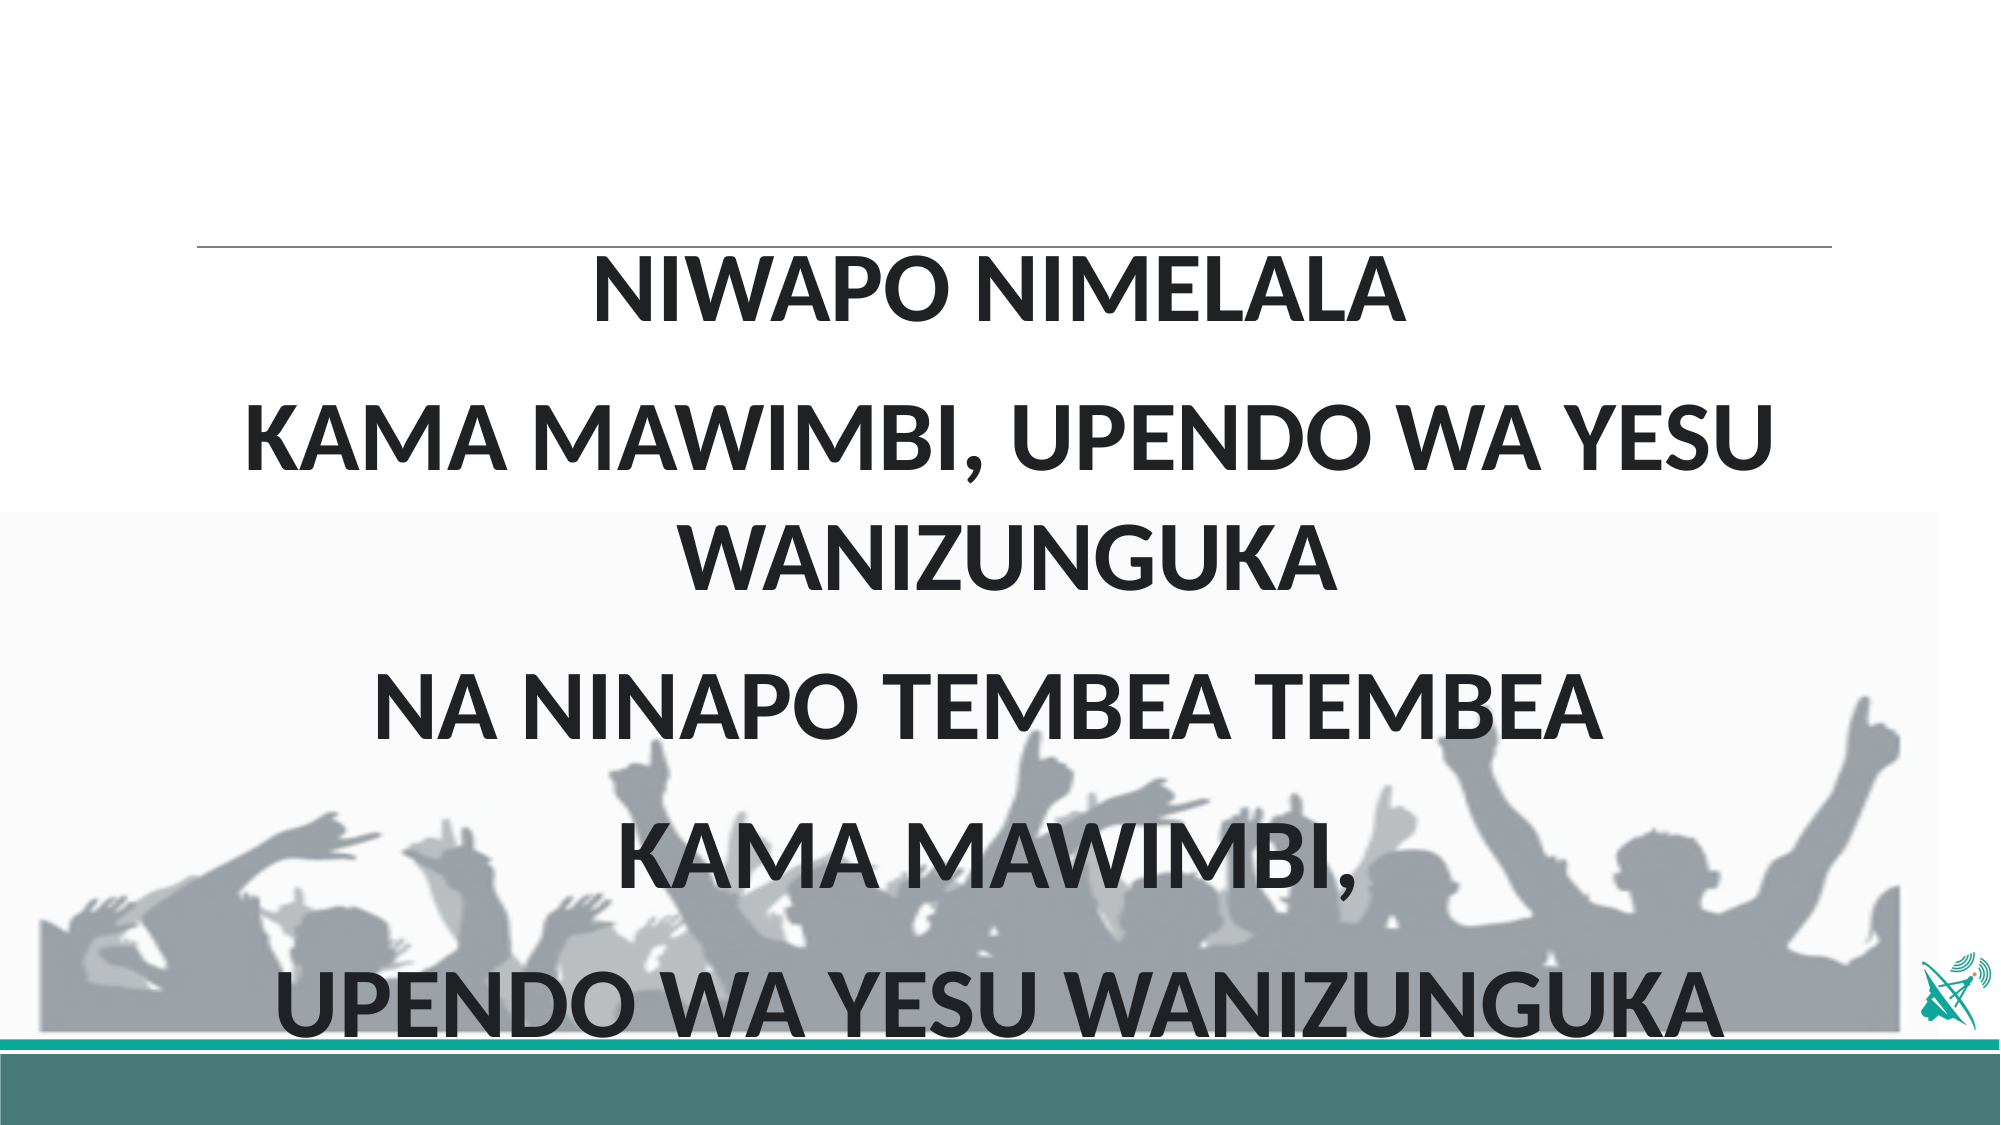

NIWAPO NIMELALA
KAMA MAWIMBI, UPENDO WA YESU WANIZUNGUKA
NA NINAPO TEMBEA TEMBEA
KAMA MAWIMBI,
UPENDO WA YESU WANIZUNGUKA